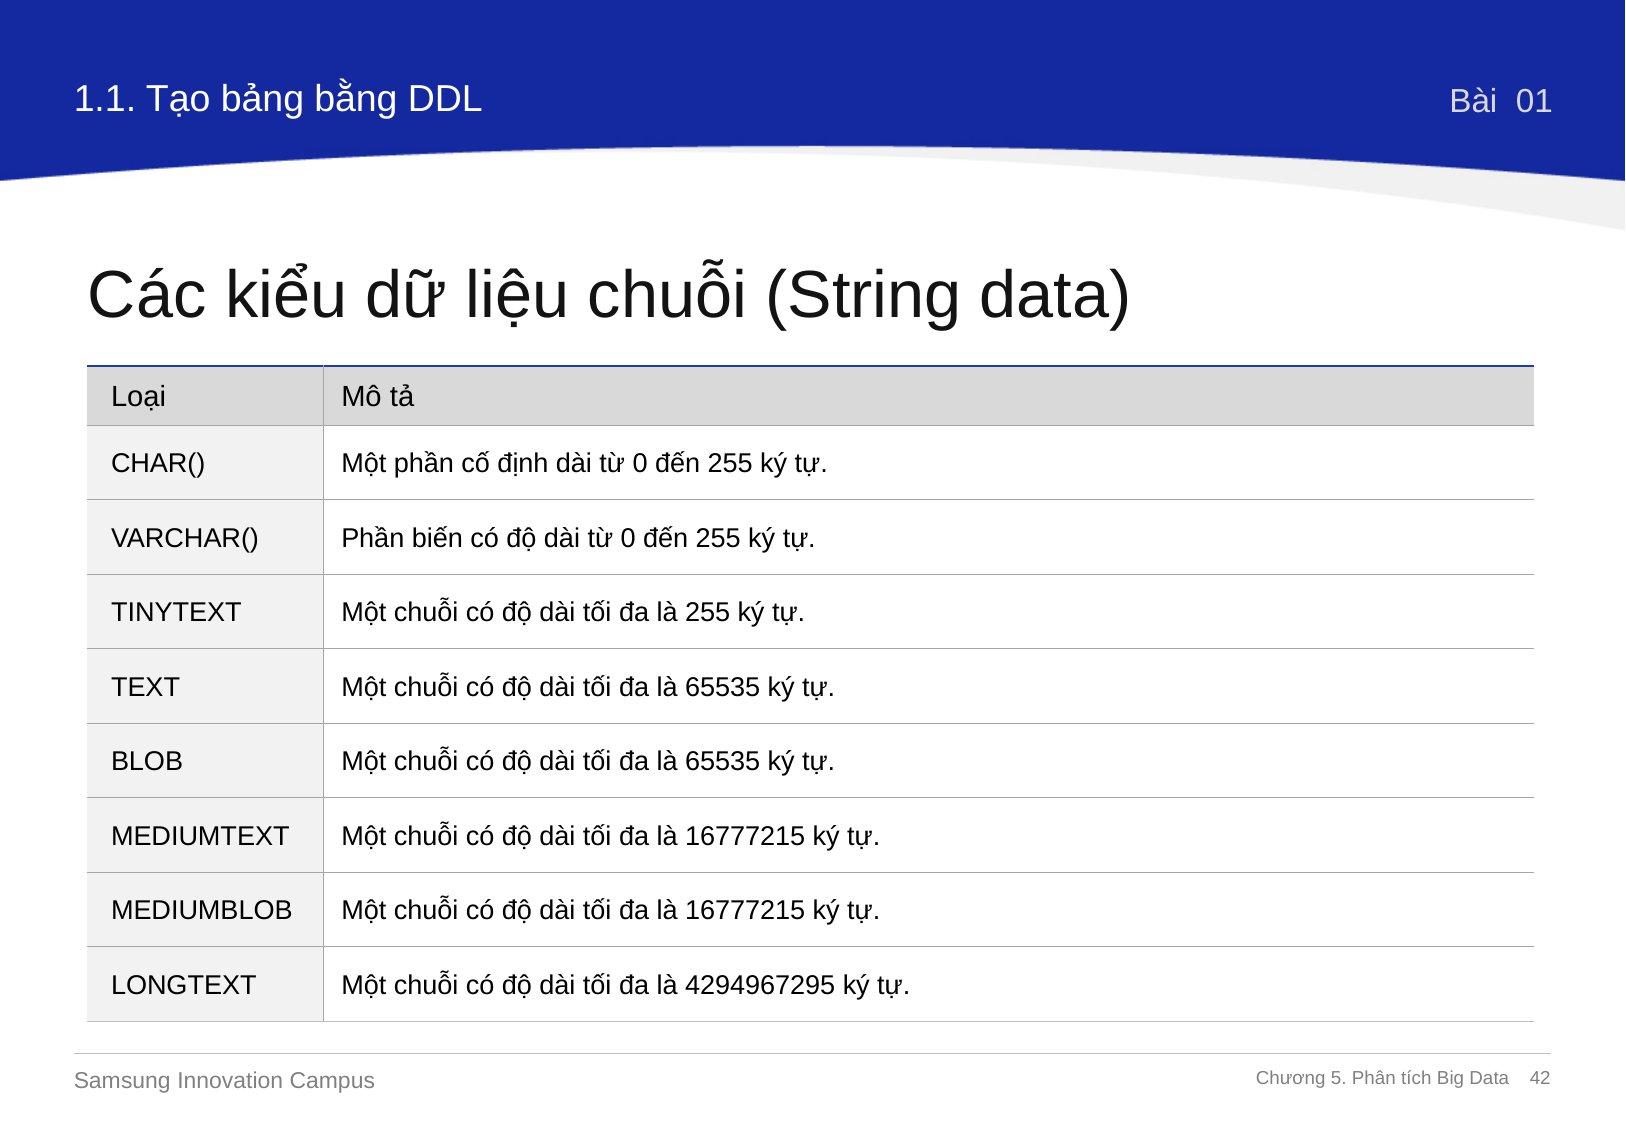

1.1. Tạo bảng bằng DDL
Bài  01
Các kiểu dữ liệu chuỗi (String data)
| Loại | Mô tả |
| --- | --- |
| CHAR() | Một phần cố định dài từ 0 đến 255 ký tự. |
| VARCHAR() | Phần biến có độ dài từ 0 đến 255 ký tự. |
| TINYTEXT | Một chuỗi có độ dài tối đa là 255 ký tự. |
| TEXT | Một chuỗi có độ dài tối đa là 65535 ký tự. |
| BLOB | Một chuỗi có độ dài tối đa là 65535 ký tự. |
| MEDIUMTEXT | Một chuỗi có độ dài tối đa là 16777215 ký tự. |
| MEDIUMBLOB | Một chuỗi có độ dài tối đa là 16777215 ký tự. |
| LONGTEXT | Một chuỗi có độ dài tối đa là 4294967295 ký tự. |